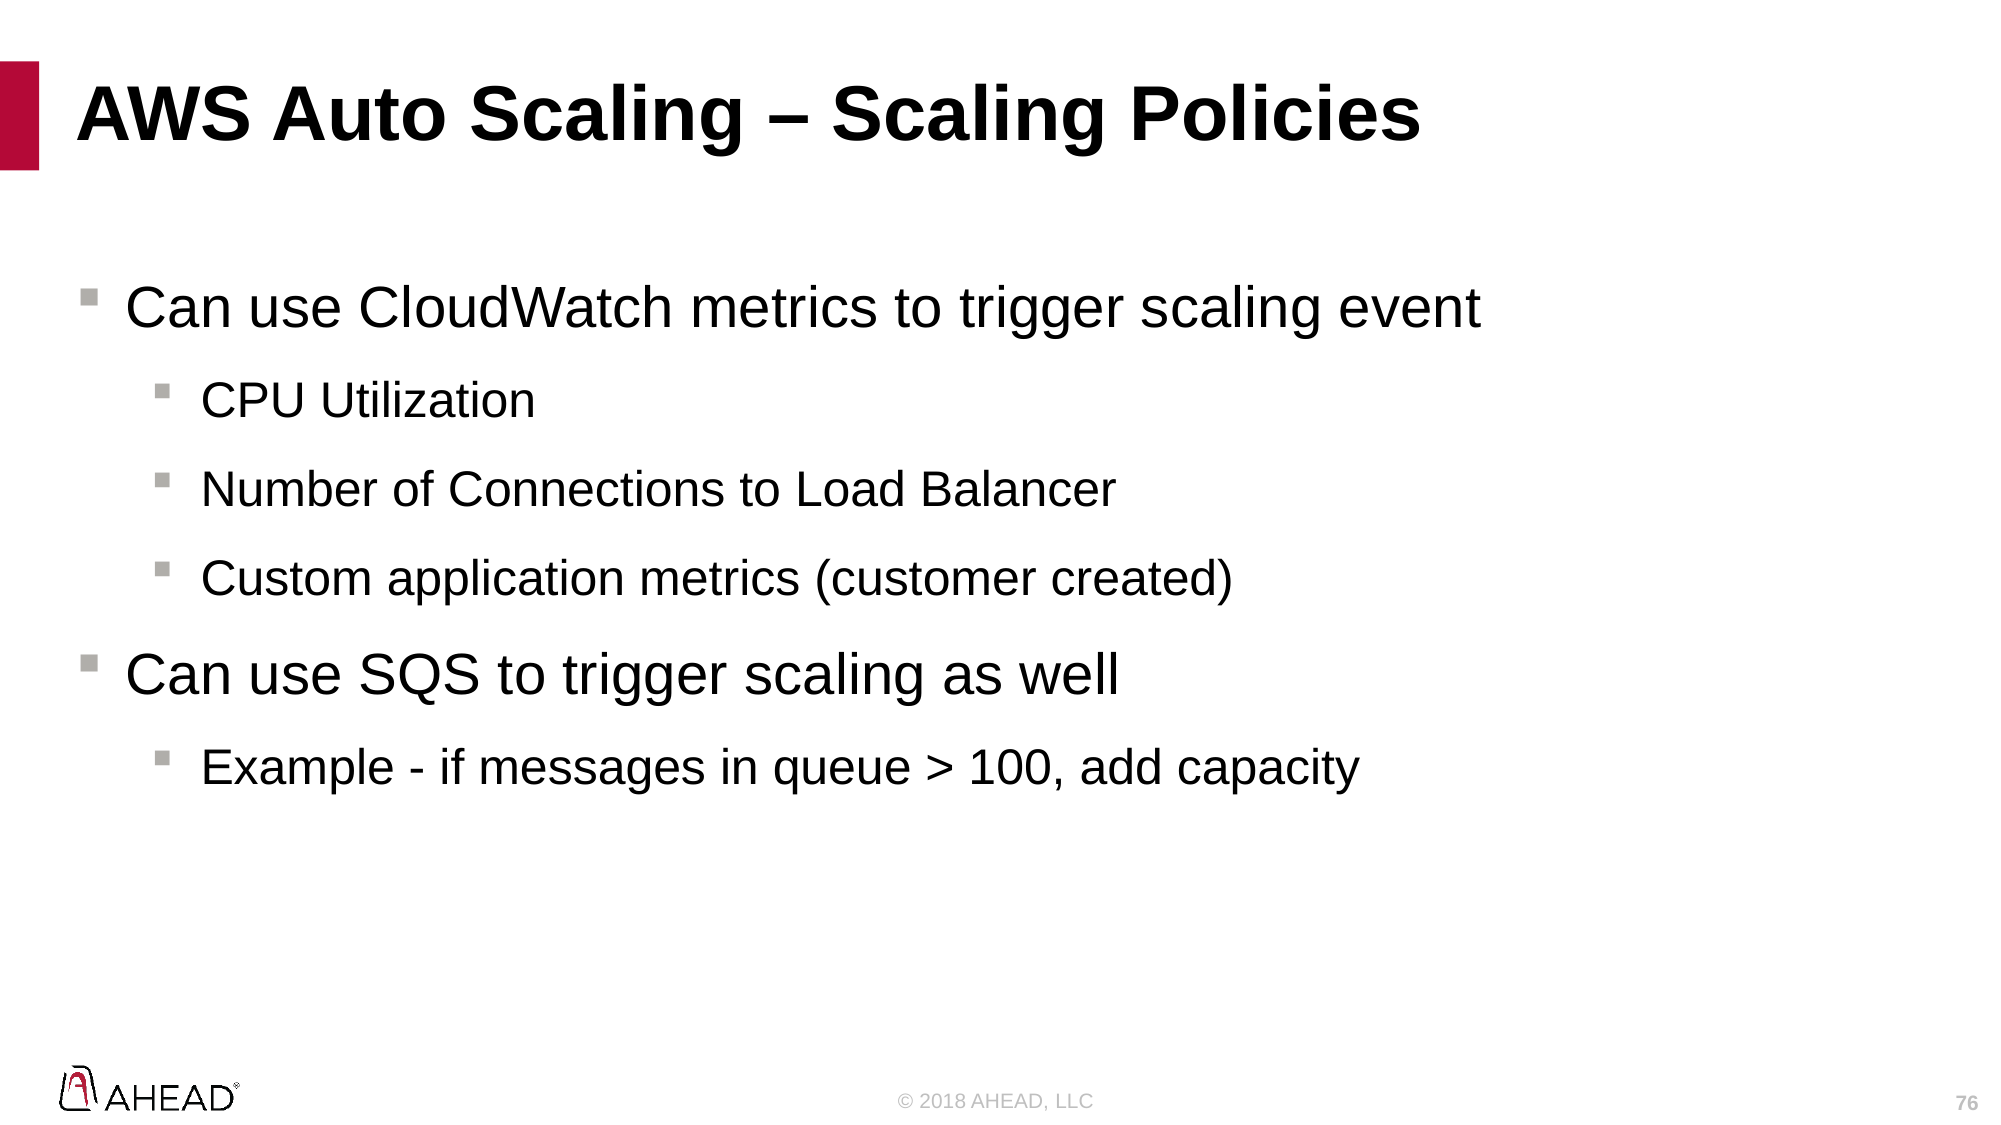

# AWS Auto Scaling – Scaling Policies
Can use CloudWatch metrics to trigger scaling event
CPU Utilization
Number of Connections to Load Balancer
Custom application metrics (customer created)
Can use SQS to trigger scaling as well
Example - if messages in queue > 100, add capacity